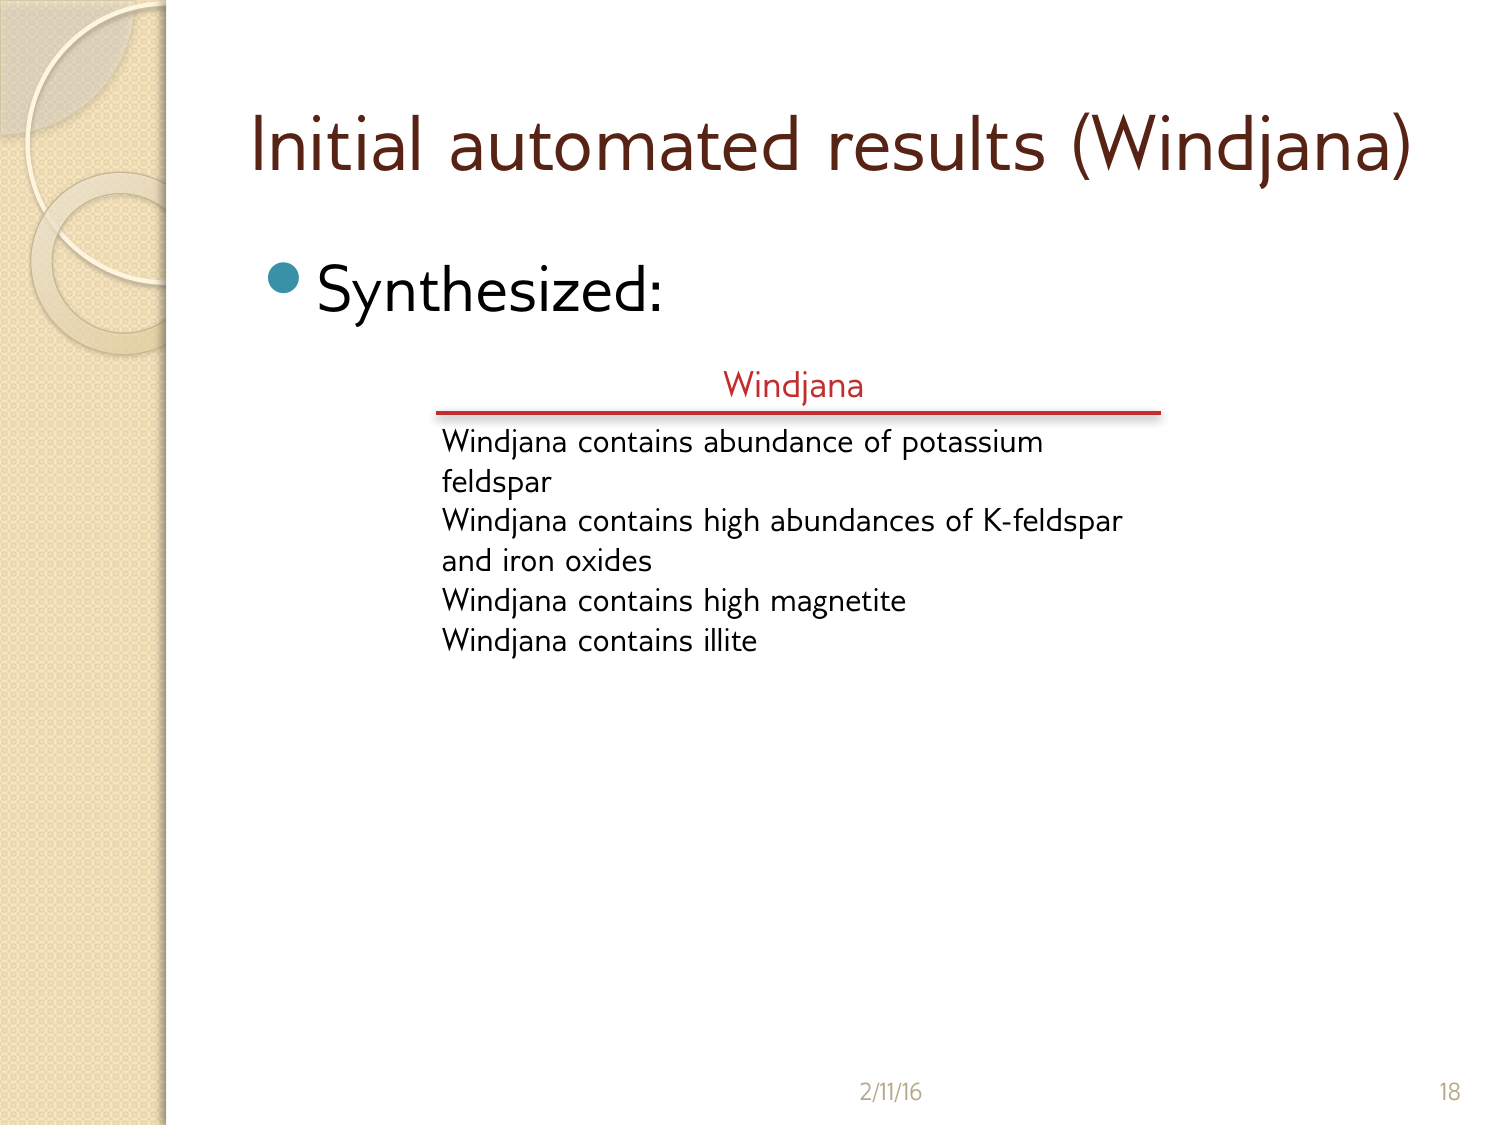

# Initial automated results (Windjana)
Synthesized:
Windjana
Windjana contains abundance of potassium feldspar
Windjana contains high abundances of K-feldspar and iron oxides
Windjana contains high magnetite
Windjana contains illite
2/11/16
18